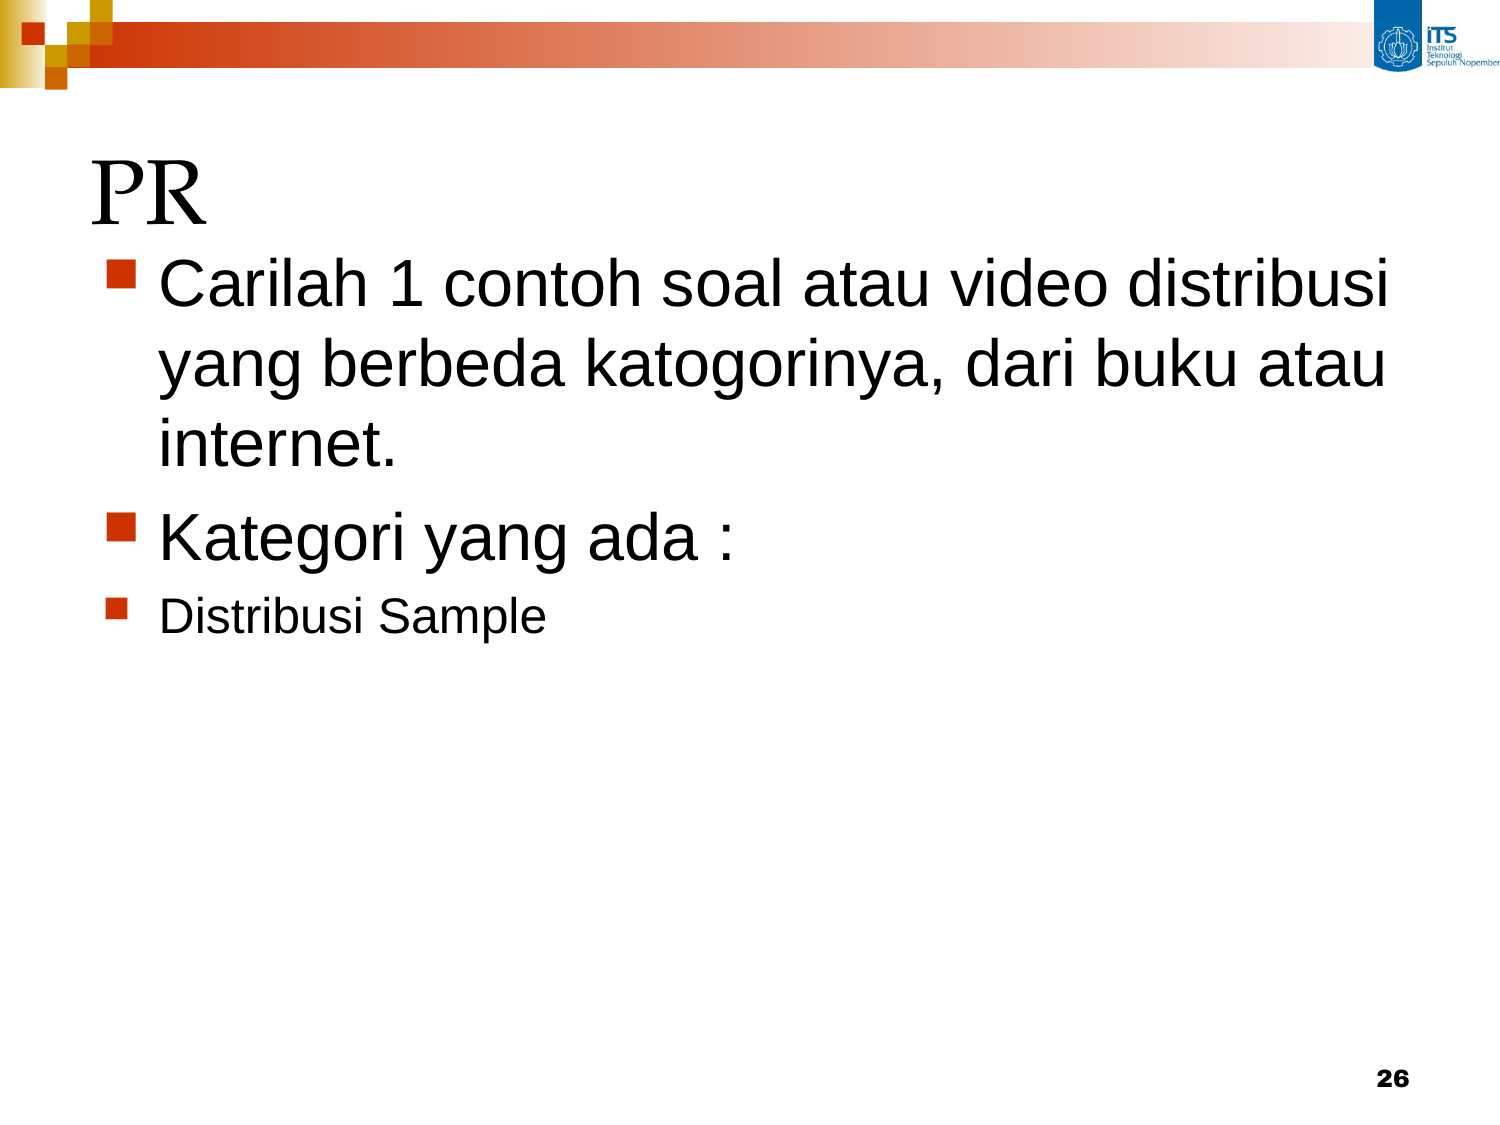

# PR
Carilah 1 contoh soal atau video distribusi yang berbeda katogorinya, dari buku atau internet.
Kategori yang ada :
Distribusi Sample

26